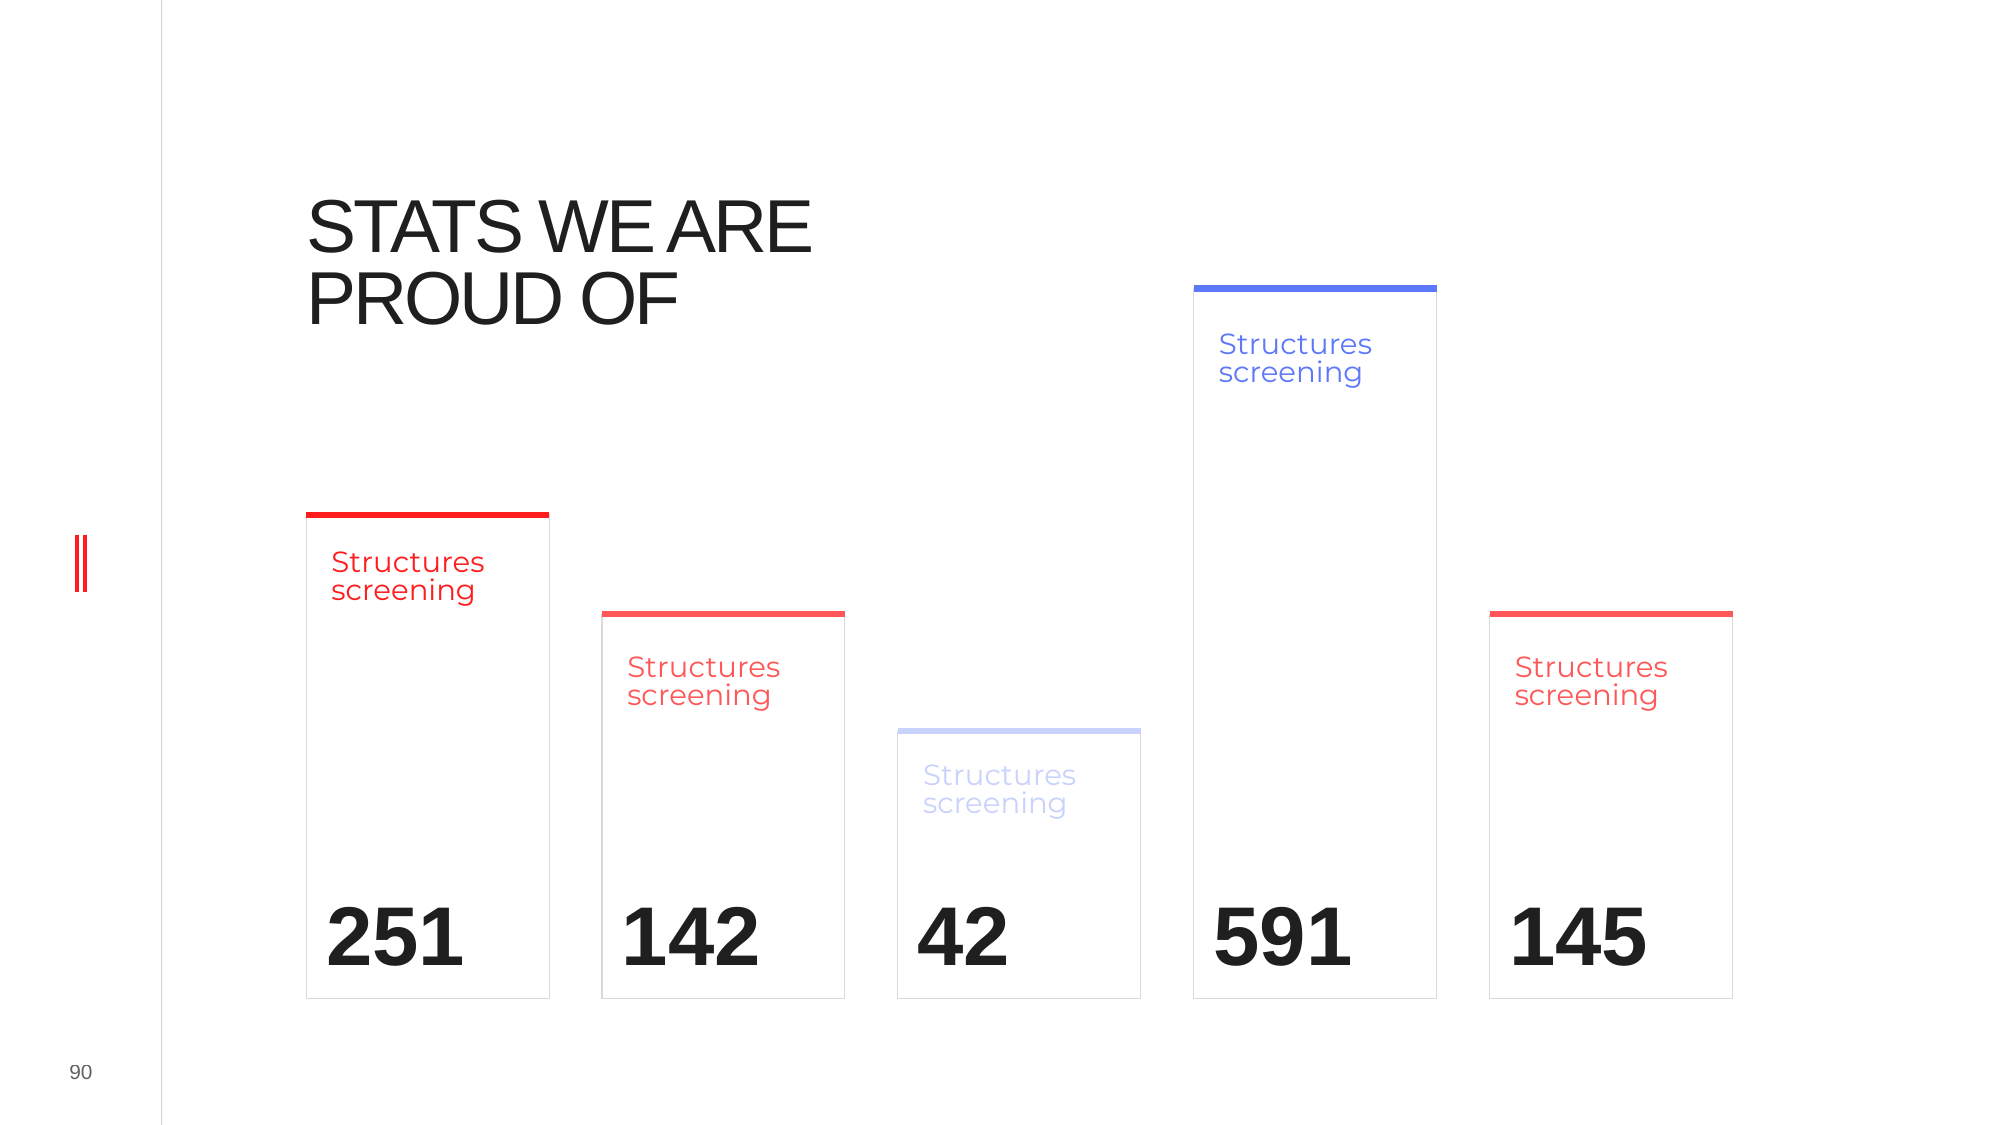

# STATS WE ARE PROUD OF

Structures
screening

Structures
screening

Structures
screening
Structures
screening

Structures
screening
251
142
42
591
145
90